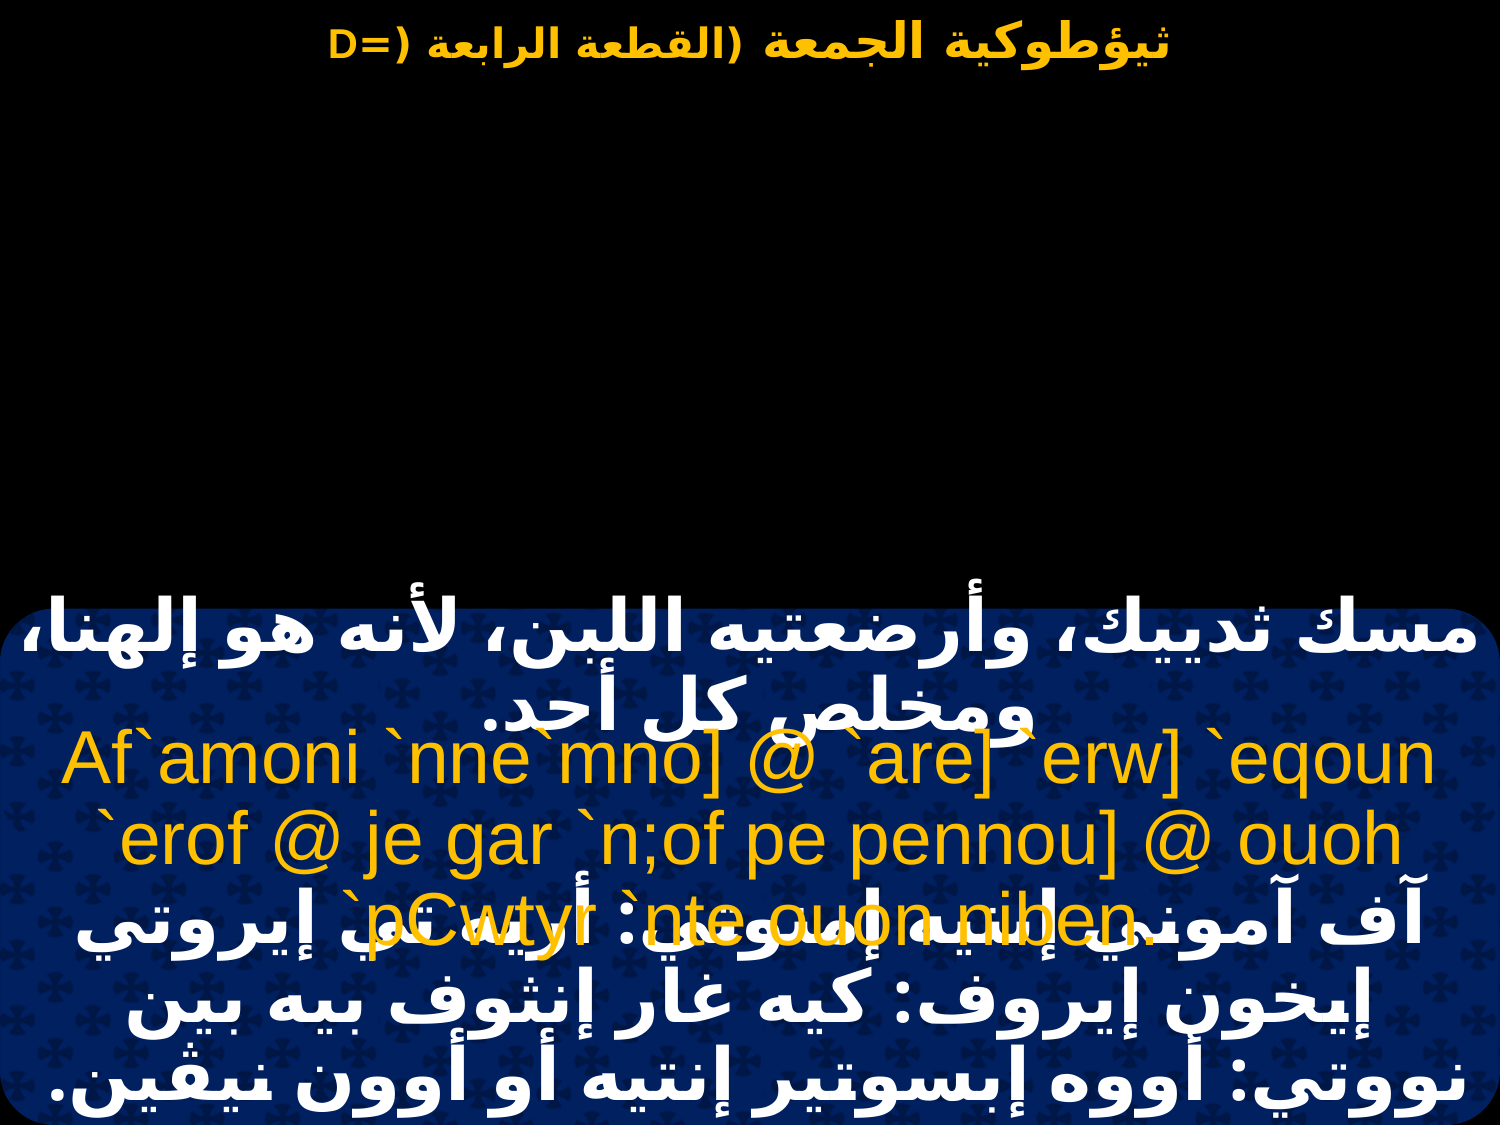

#
مسك ثدييك، وأرضعتيه اللبن، لأنه هو إلهنا، ومخلص كل أحد.
Af`amoni `nne`mno] @ `are] `erw] `eqoun `erof @ je gar `n;of pe pennou] @ ouoh `pCwtyr `nte ouon niben.
آف آموني إننيه إمنوتي: أريه تي إيروتي إيخون إيروف: كيه غار إنثوف بيه بين نووتي: أووه إبسوتير إنتيه أو أوون نيڤين.